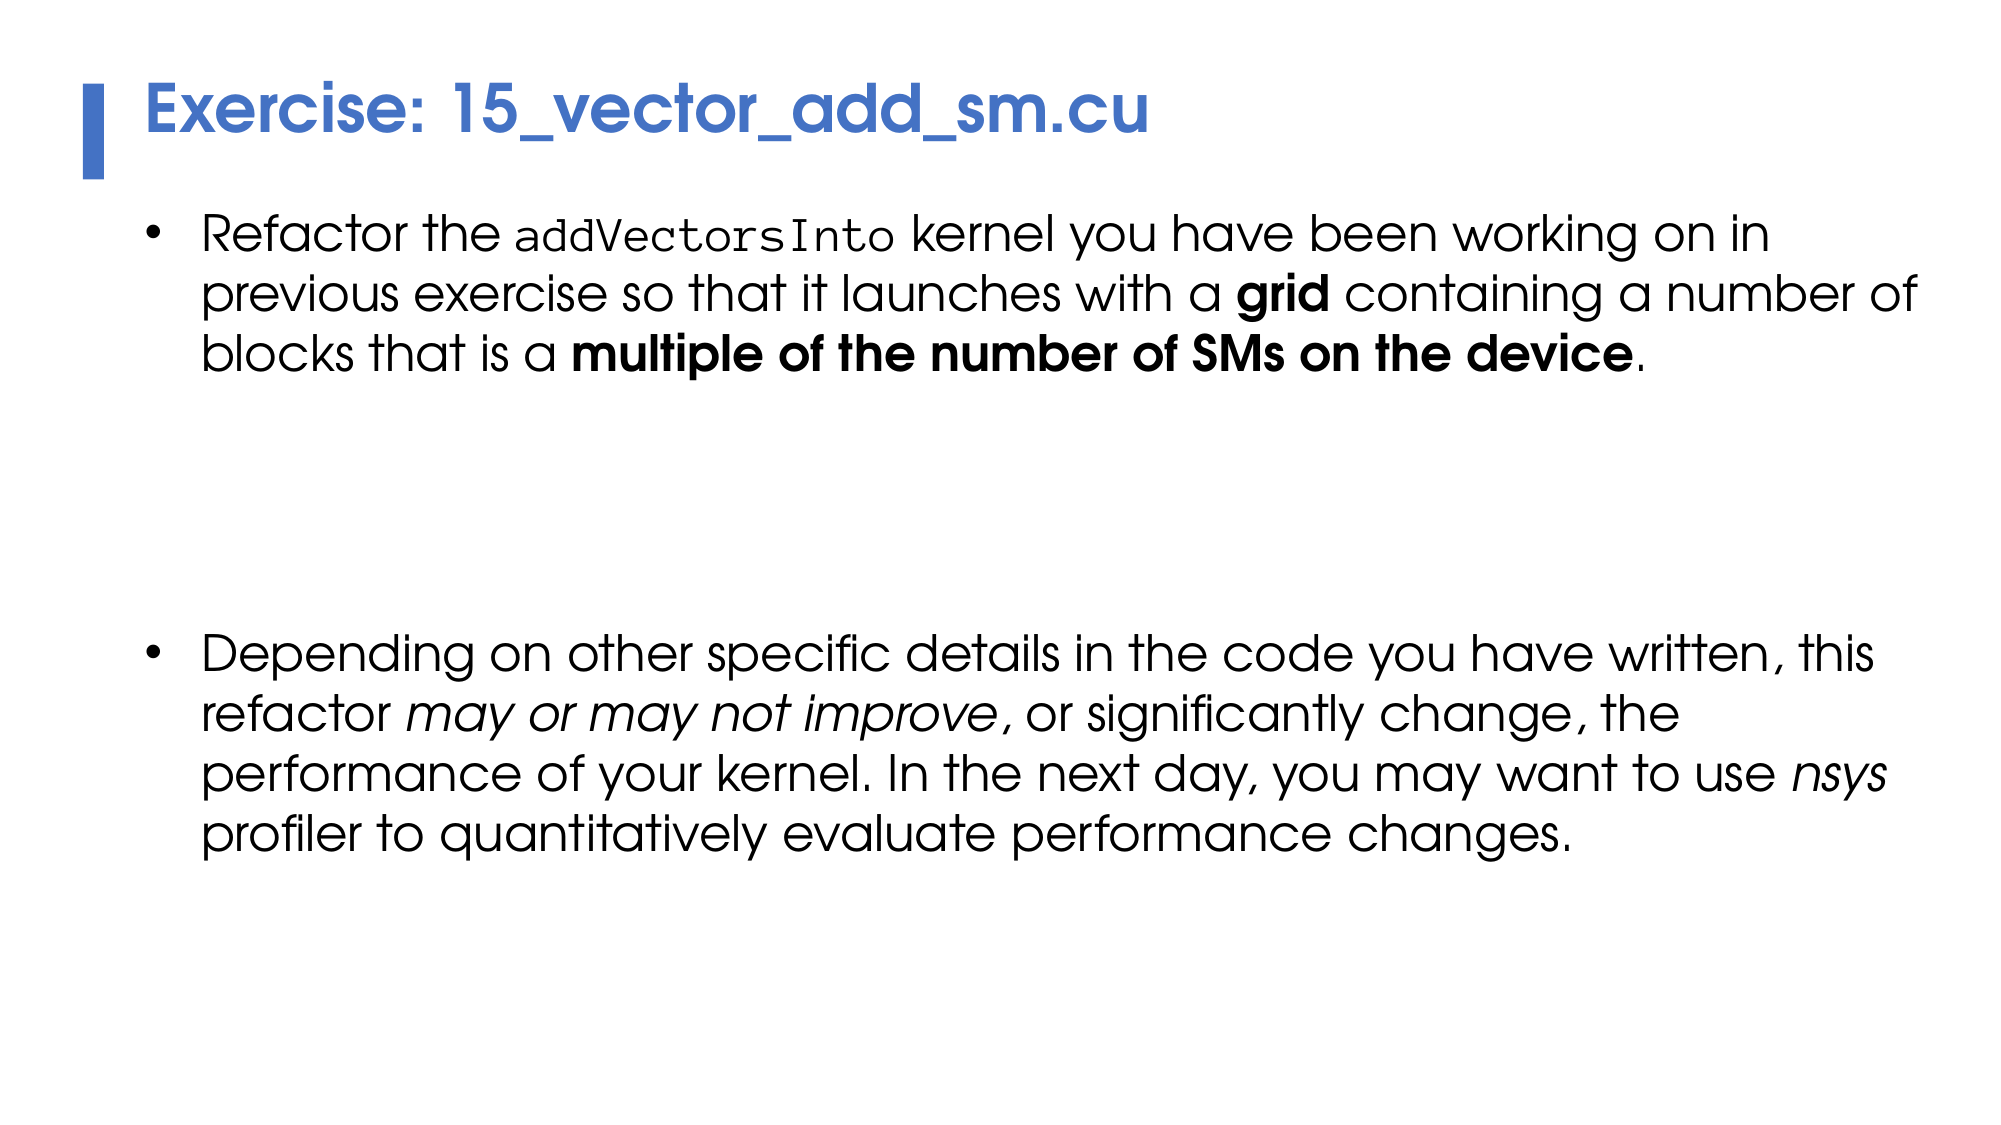

Exercise: 15_vector_add_sm.cu

Refactor the addVectorsInto kernel you have been working on in previous exercise so that it launches with a grid containing a number of blocks that is a multiple of the number of SMs on the device.

Depending on other specific details in the code you have written, this refactor may or may not improve, or significantly change, the performance of your kernel. In the next day, you may want to use nsys profiler to quantitatively evaluate performance changes.